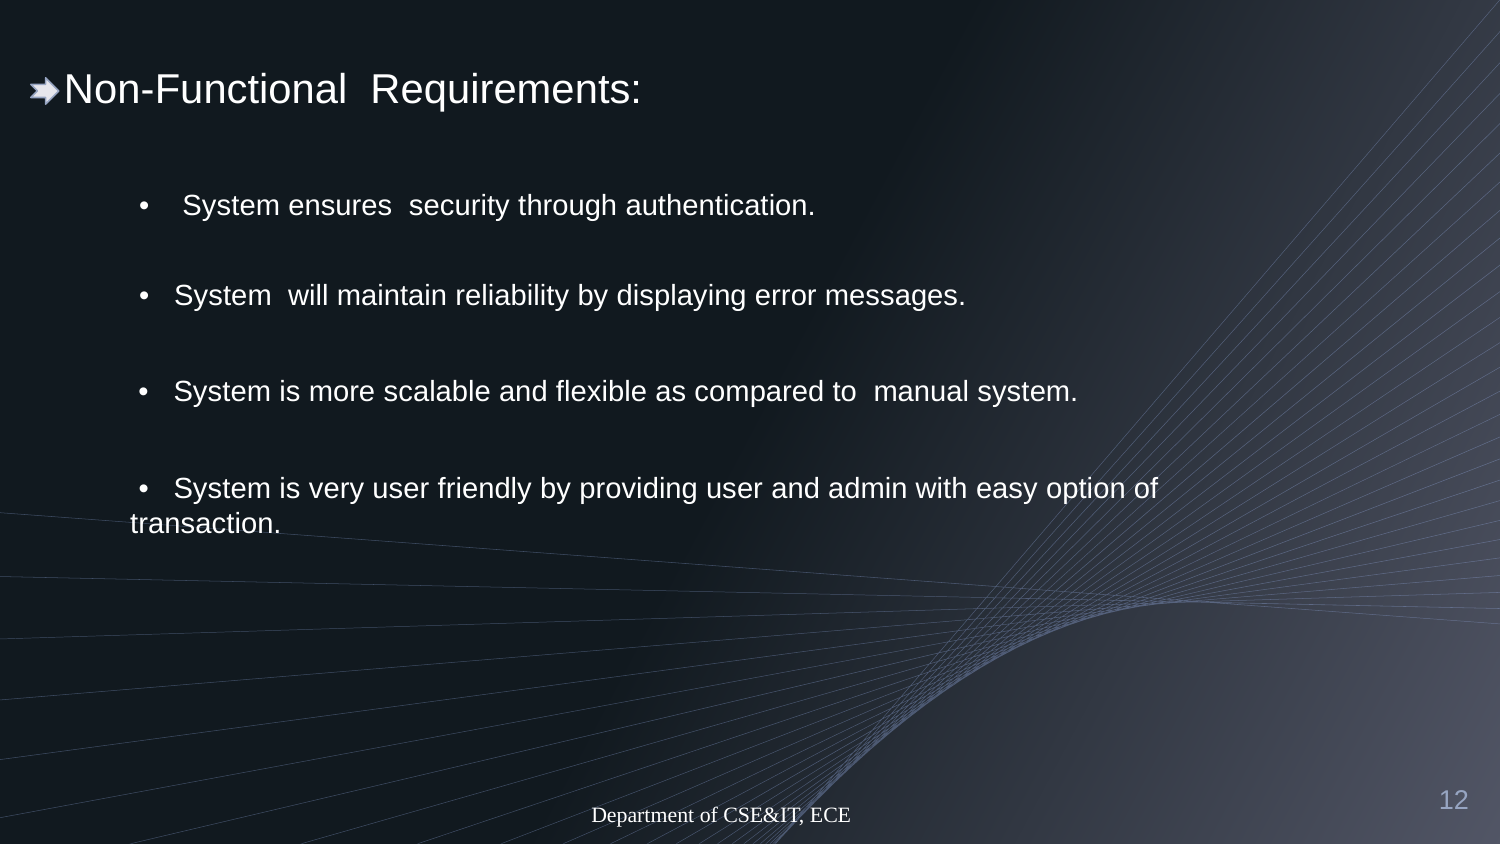

Non-Functional  Requirements:

•    System ensures  security through authentication.
•   System  will maintain reliability by displaying error messages.
 •   System is more scalable and flexible as compared to  manual system.
 •   System is very user friendly by providing user and admin with easy option of transaction.
12
Department of CSE&IT, ECE